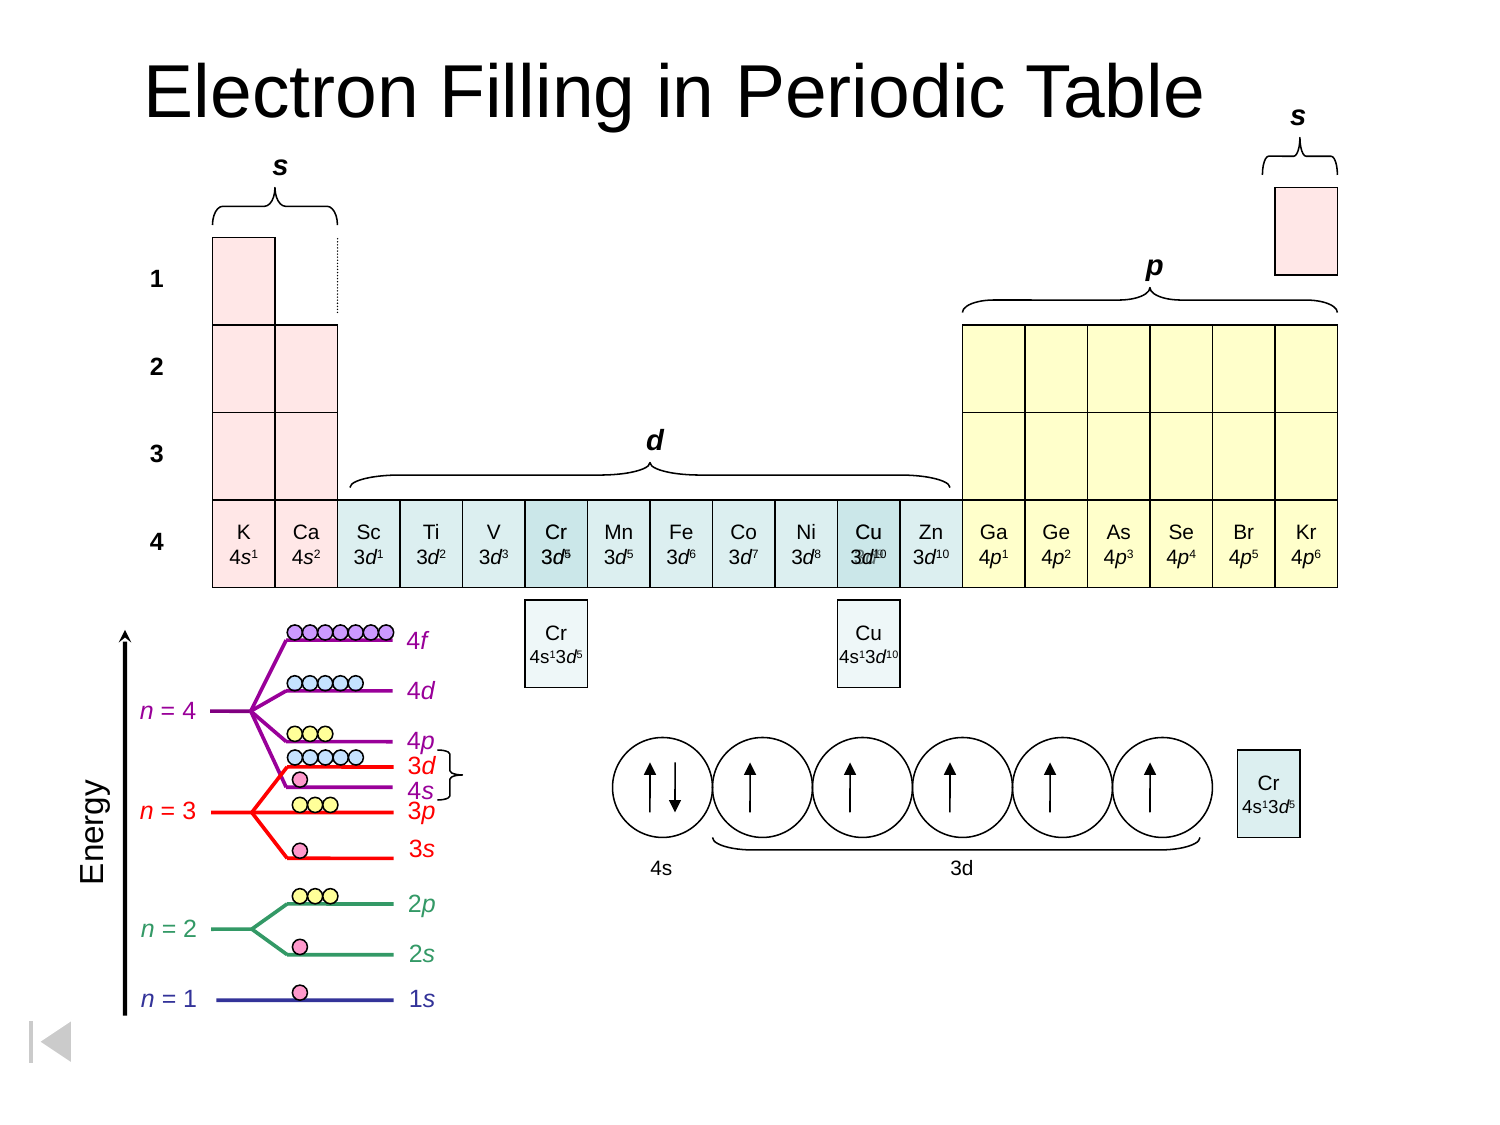

# Electron Filling in Periodic Table
s

s

p
1

2

d
3
K
4s1
Ca
4s2
Sc
3d1
Ti
3d2
V
3d3
Cr
3d4
Cu
3d9
Cr
3d5
Mn
3d5
Fe
3d6
Co
3d7
Ni
3d8
Cu
3d10
Zn
3d10
Ga
4p1
Ge
4p2
As
4p3
Se
4p4
Br
4p5
Kr
4p6
4
Cr
4s13d5
Cu
4s13d10

4f

4d

n = 4

4p

3d

Cr
4s13d5

4s

n = 3
3p

Energy

3s

4s
3d

2p

n = 2

2s

Cu
4s13d10

n = 1
1s

4s
3d